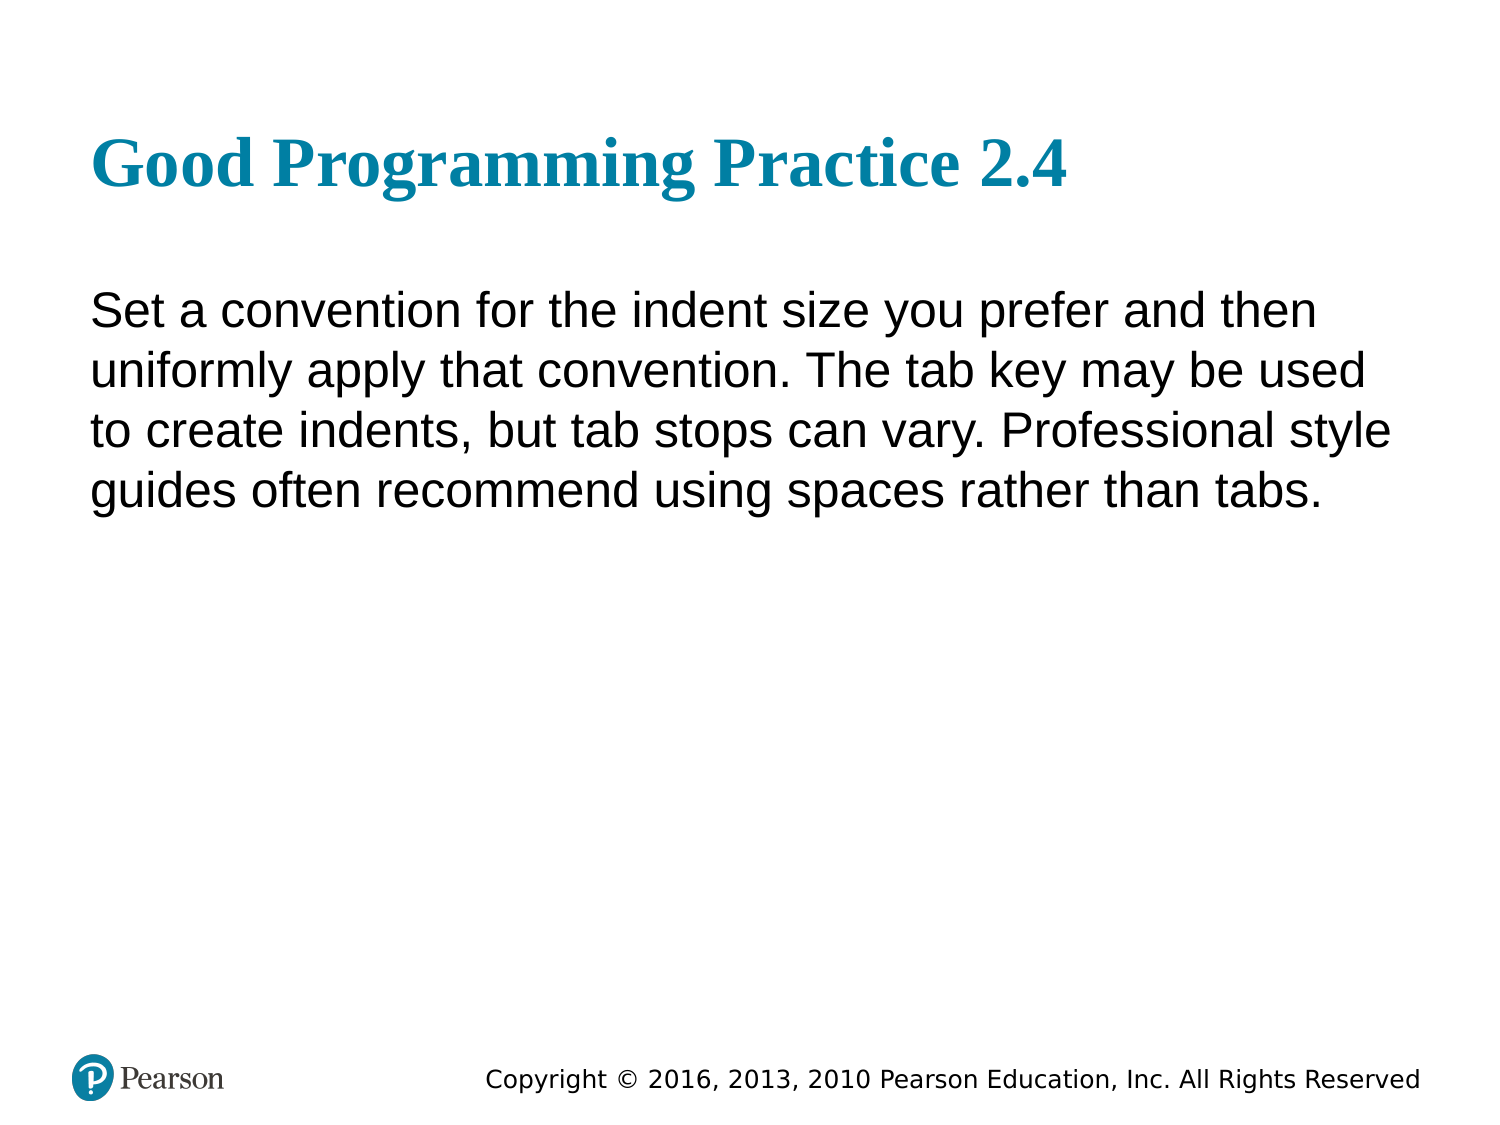

# Good Programming Practice 2.4
Set a convention for the indent size you prefer and then uniformly apply that convention. The tab key may be used to create indents, but tab stops can vary. Professional style guides often recommend using spaces rather than tabs.